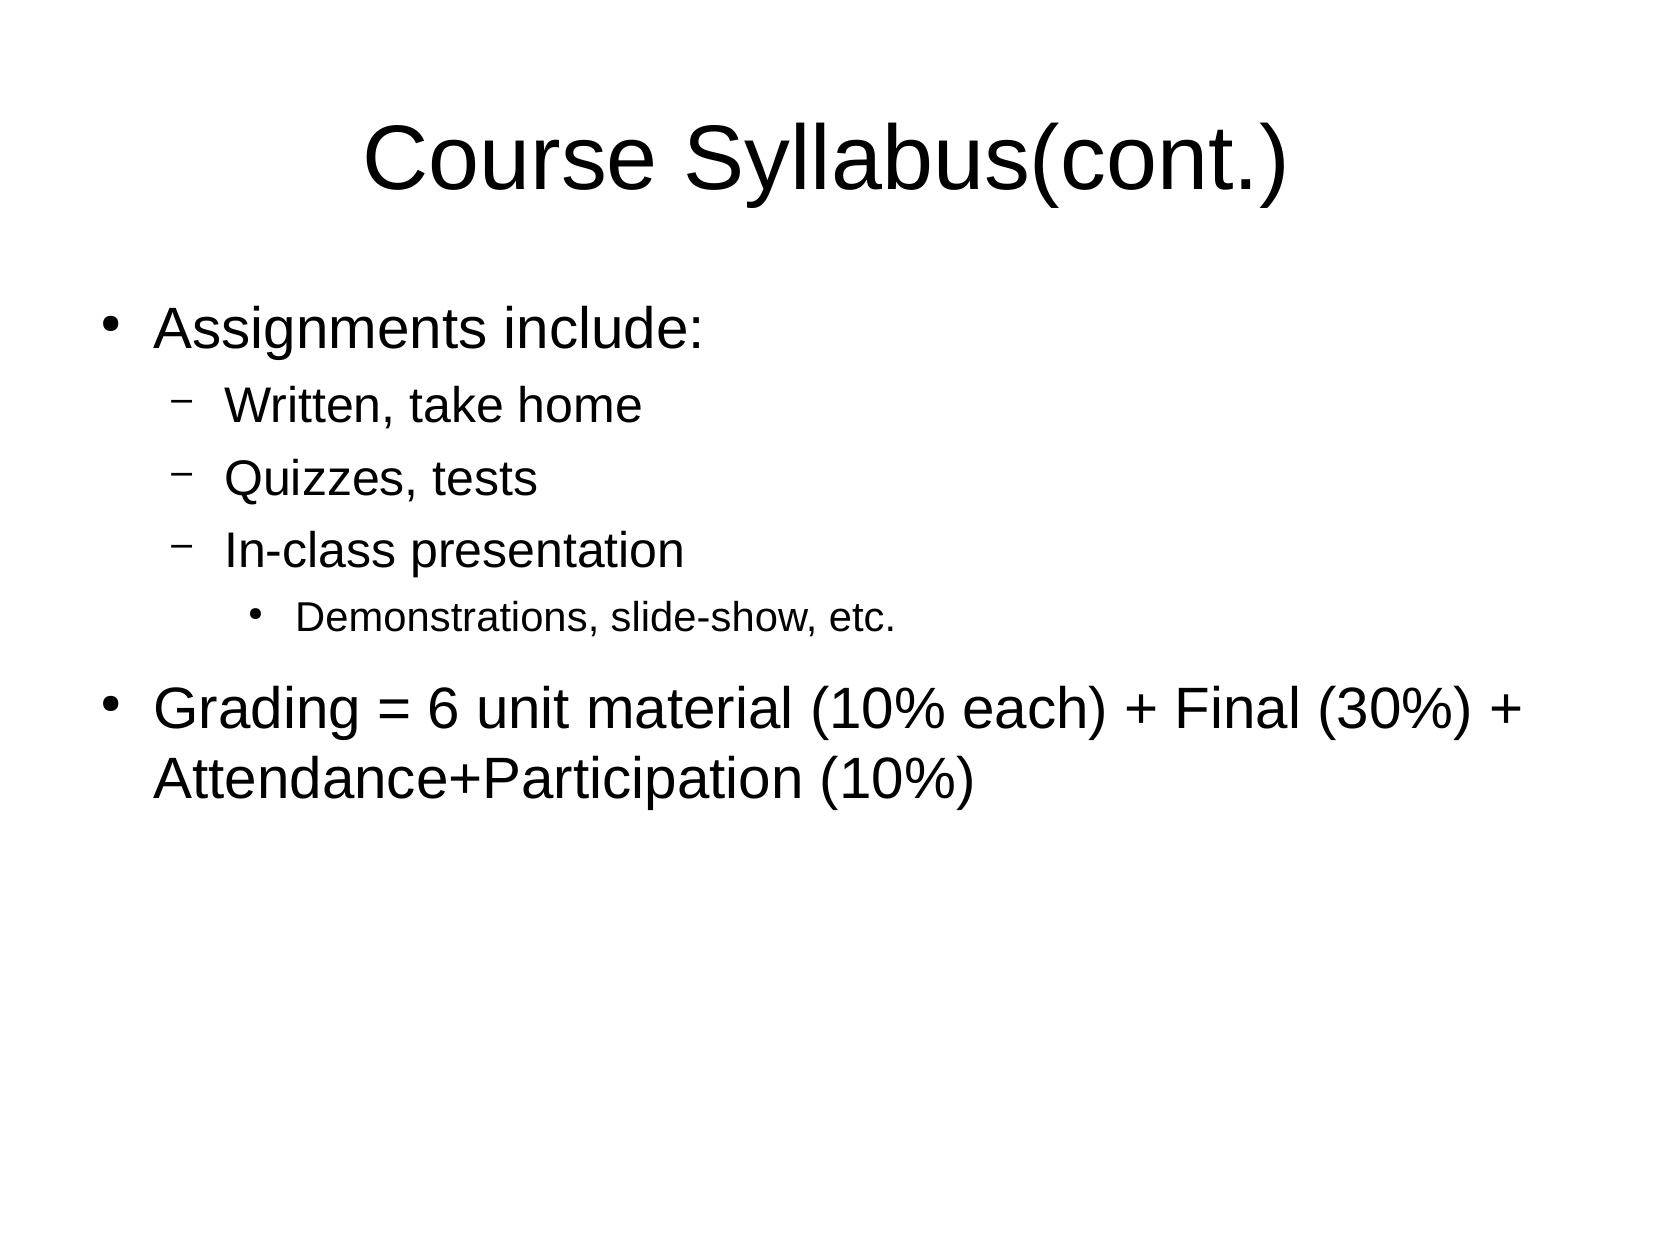

# Course Syllabus(cont.)
Assignments include:
Written, take home
Quizzes, tests
In-class presentation
Demonstrations, slide-show, etc.
Grading = 6 unit material (10% each) + Final (30%) + Attendance+Participation (10%)